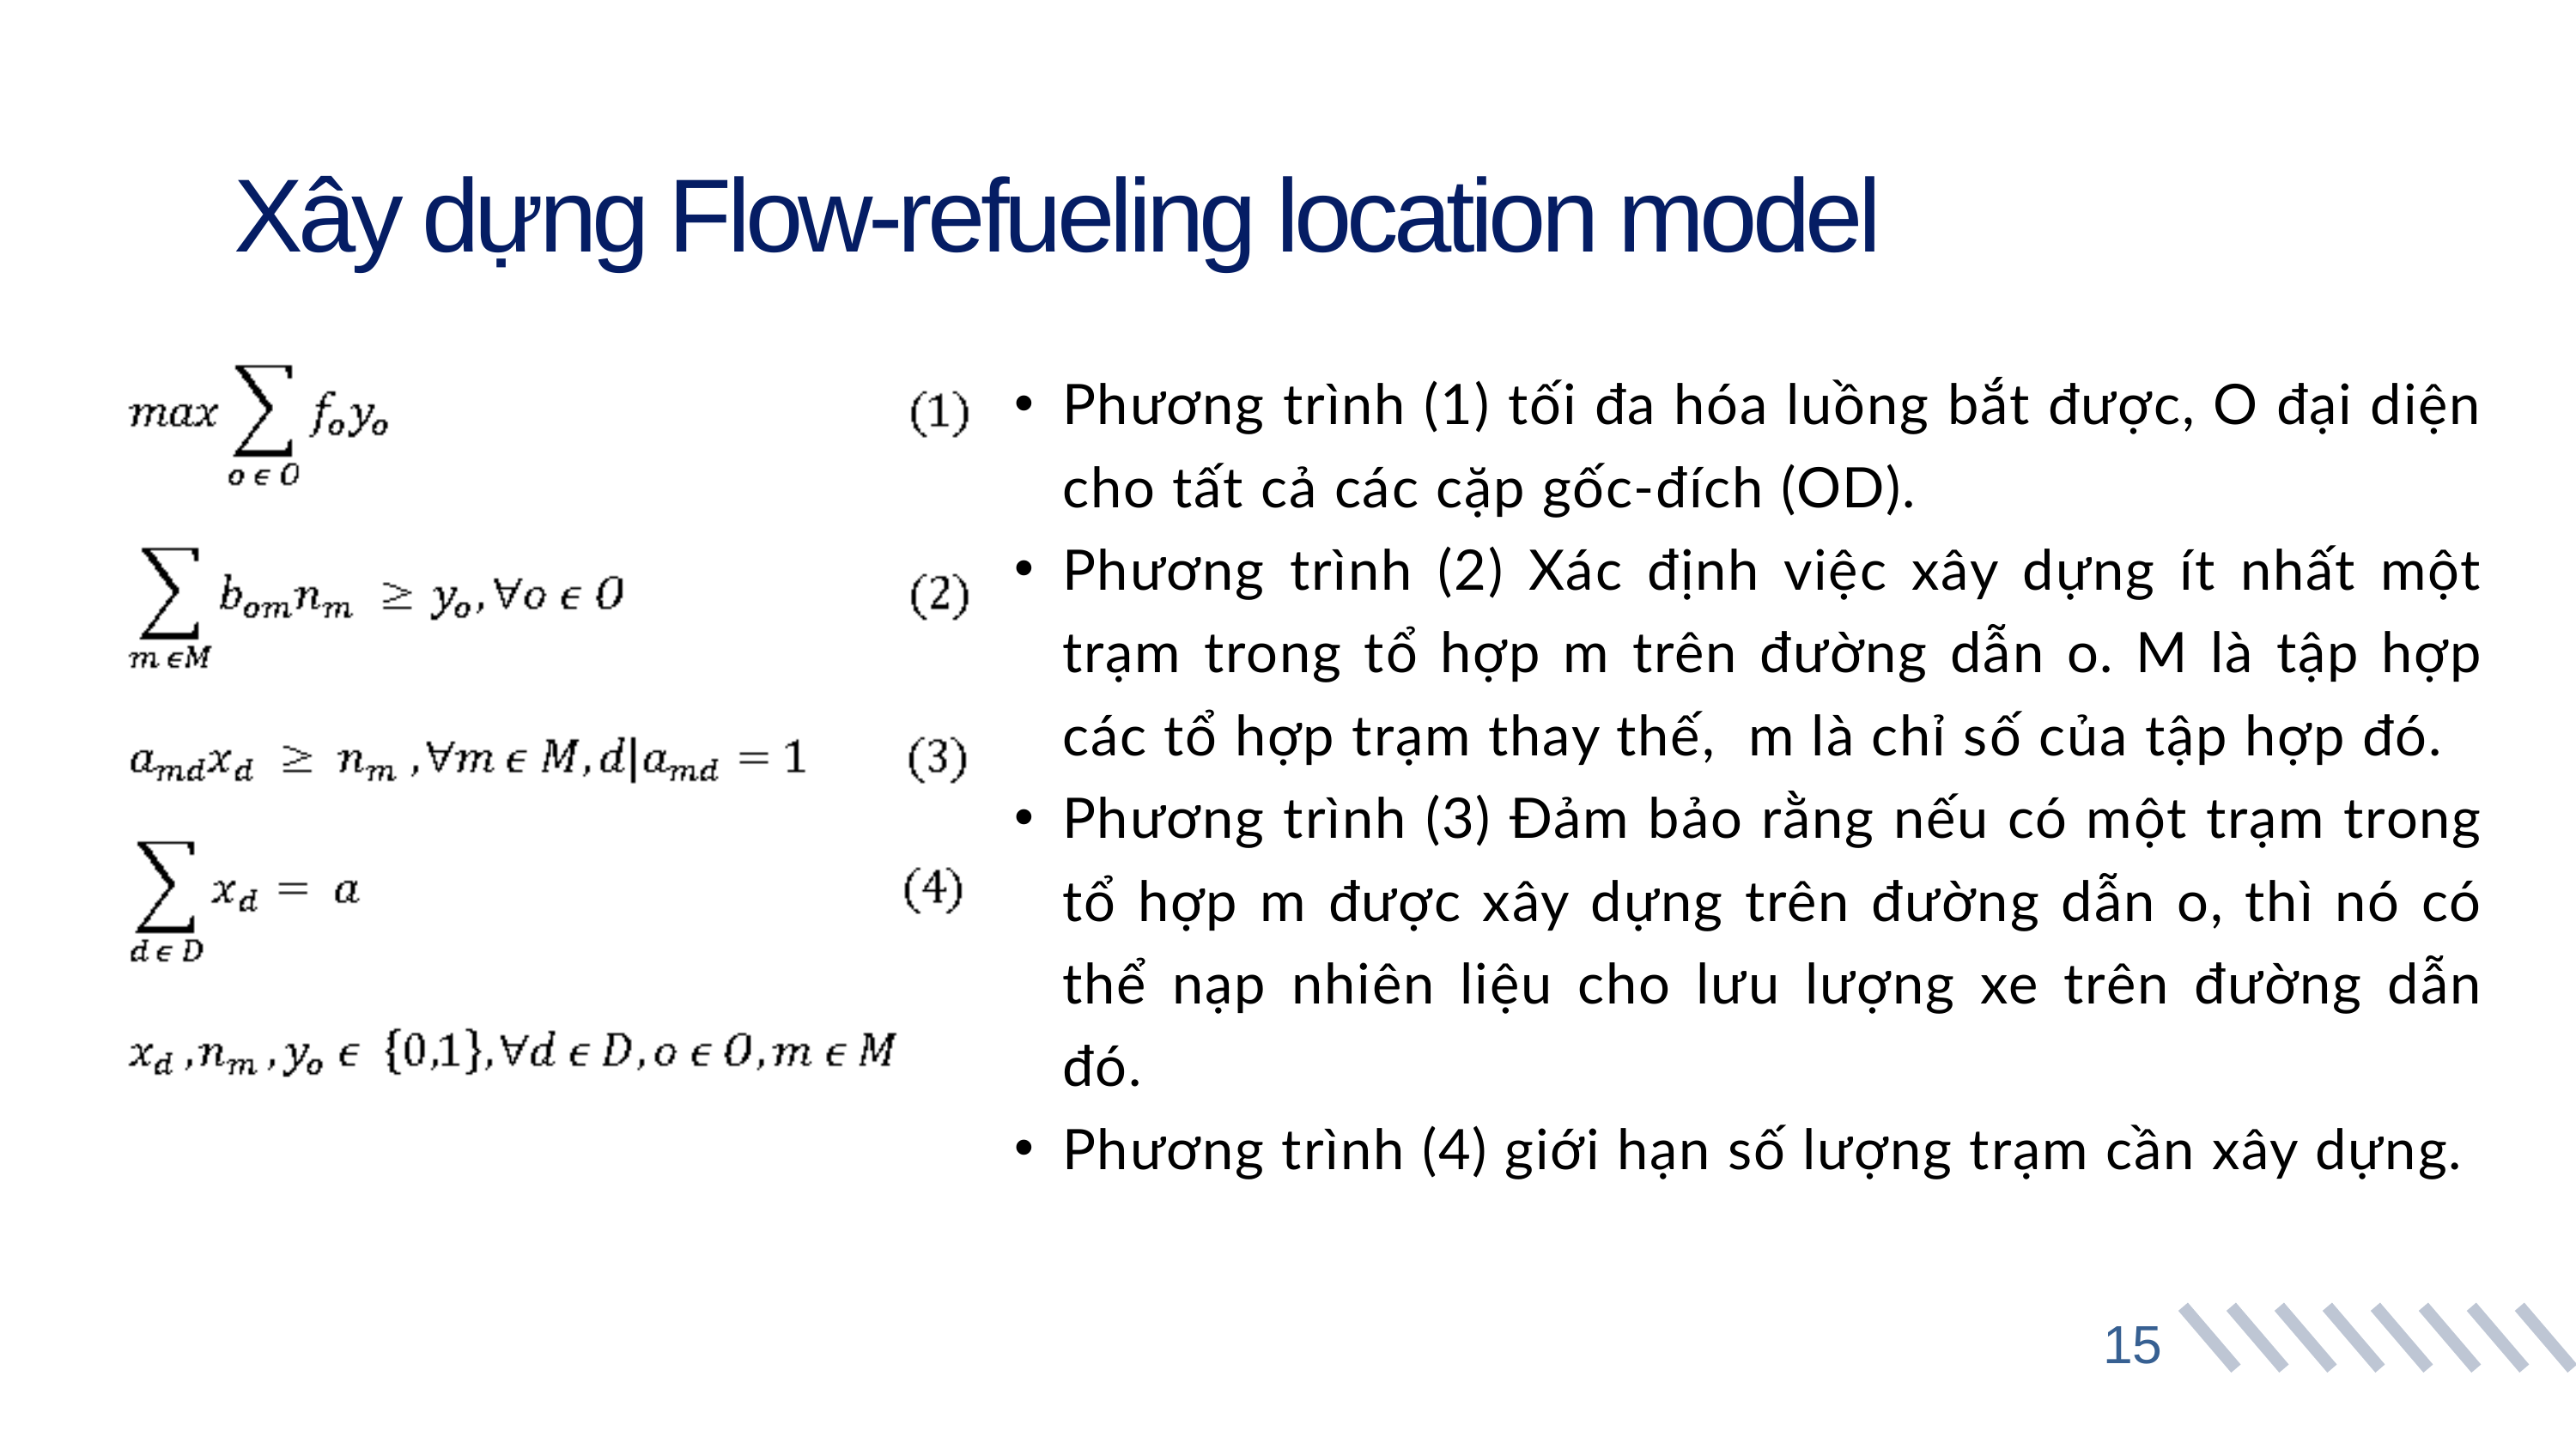

Xây dựng Flow-refueling location model

Phương trình (1) tối đa hóa luồng bắt được, O đại diện cho tất cả các cặp gốc-đích (OD).
Phương trình (2) Xác định việc xây dựng ít nhất một trạm trong tổ hợp m trên đường dẫn o. M là tập hợp các tổ hợp trạm thay thế,  m là chỉ số của tập hợp đó.
Phương trình (3) Đảm bảo rằng nếu có một trạm trong tổ hợp m được xây dựng trên đường dẫn o, thì nó có thể nạp nhiên liệu cho lưu lượng xe trên đường dẫn đó.
Phương trình (4) giới hạn số lượng trạm cần xây dựng.

15